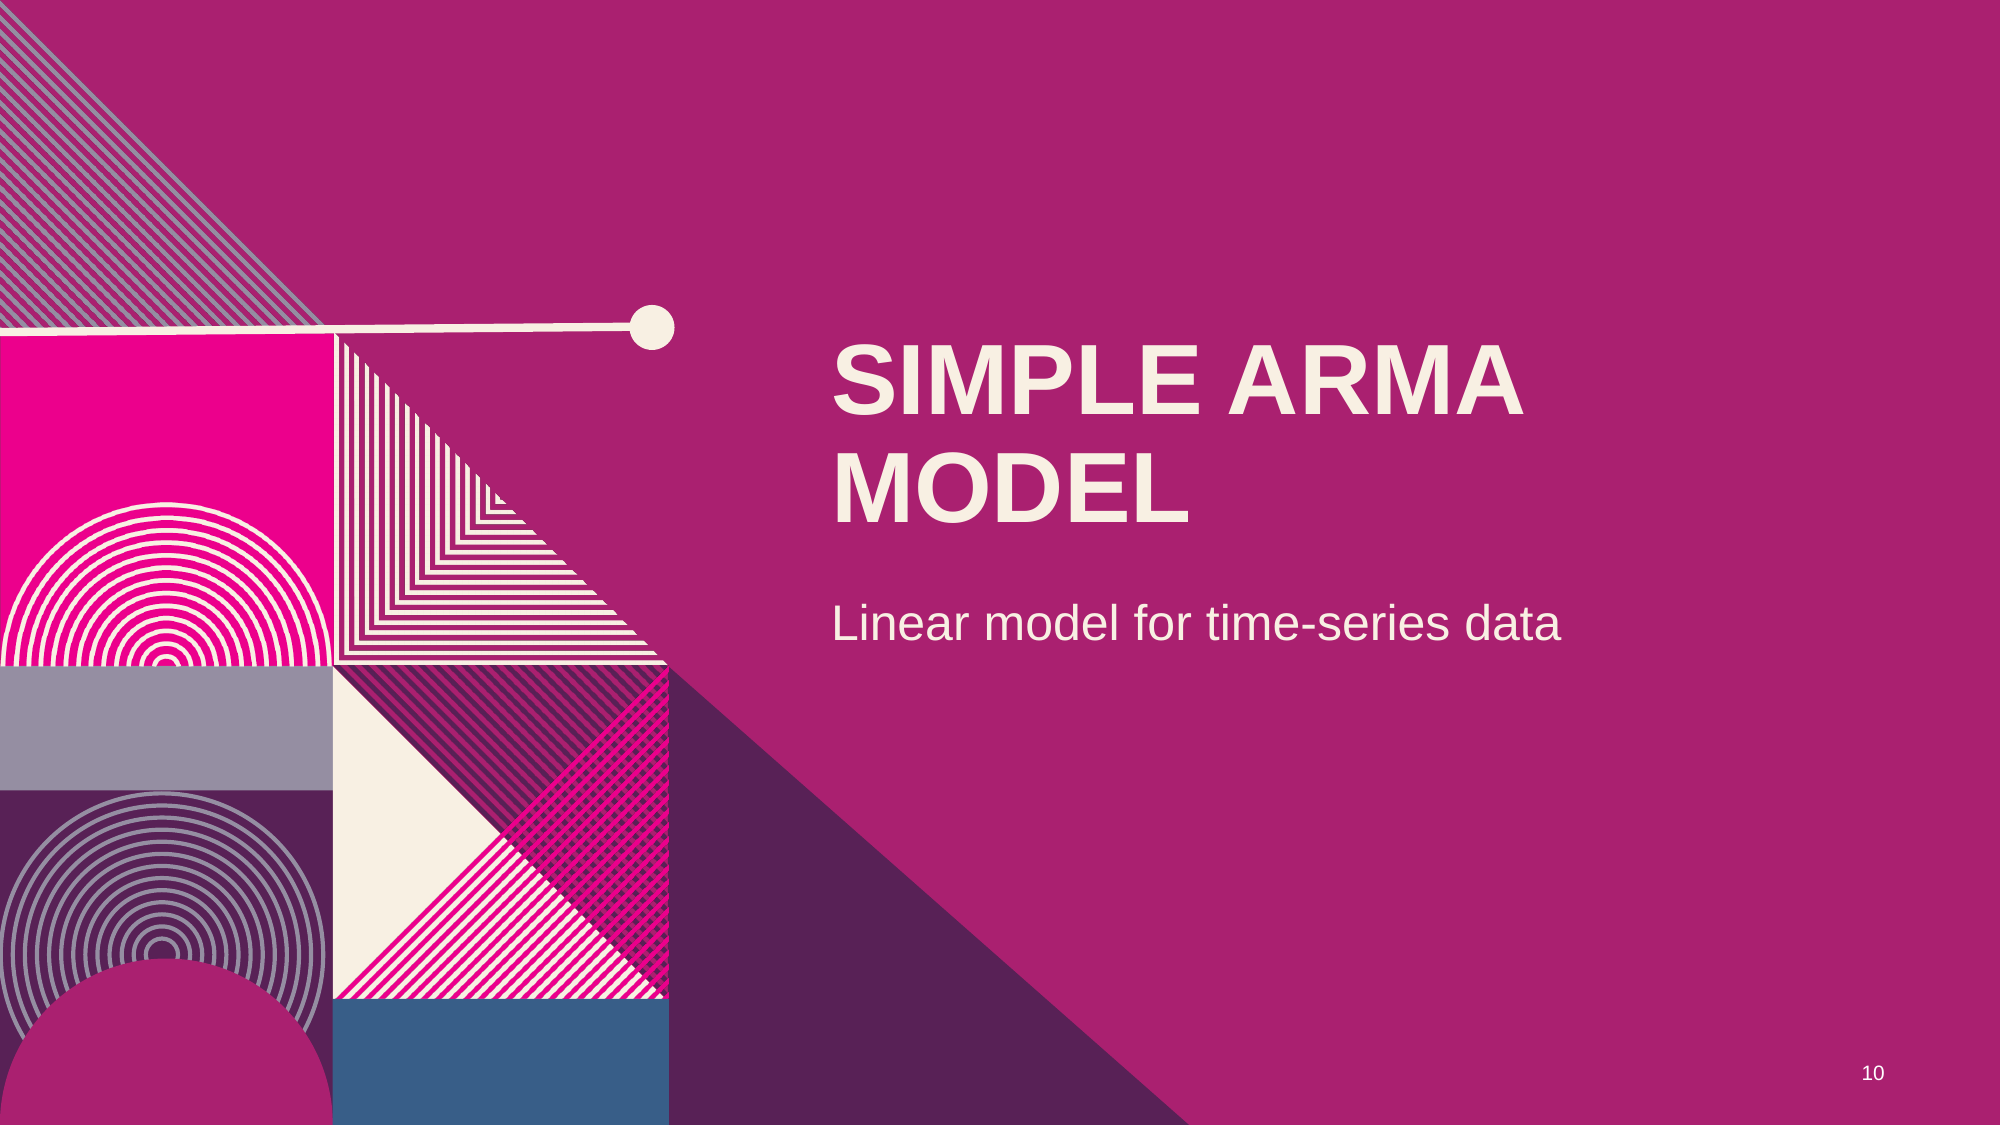

# Simple arma model
Linear model for time-series data

10